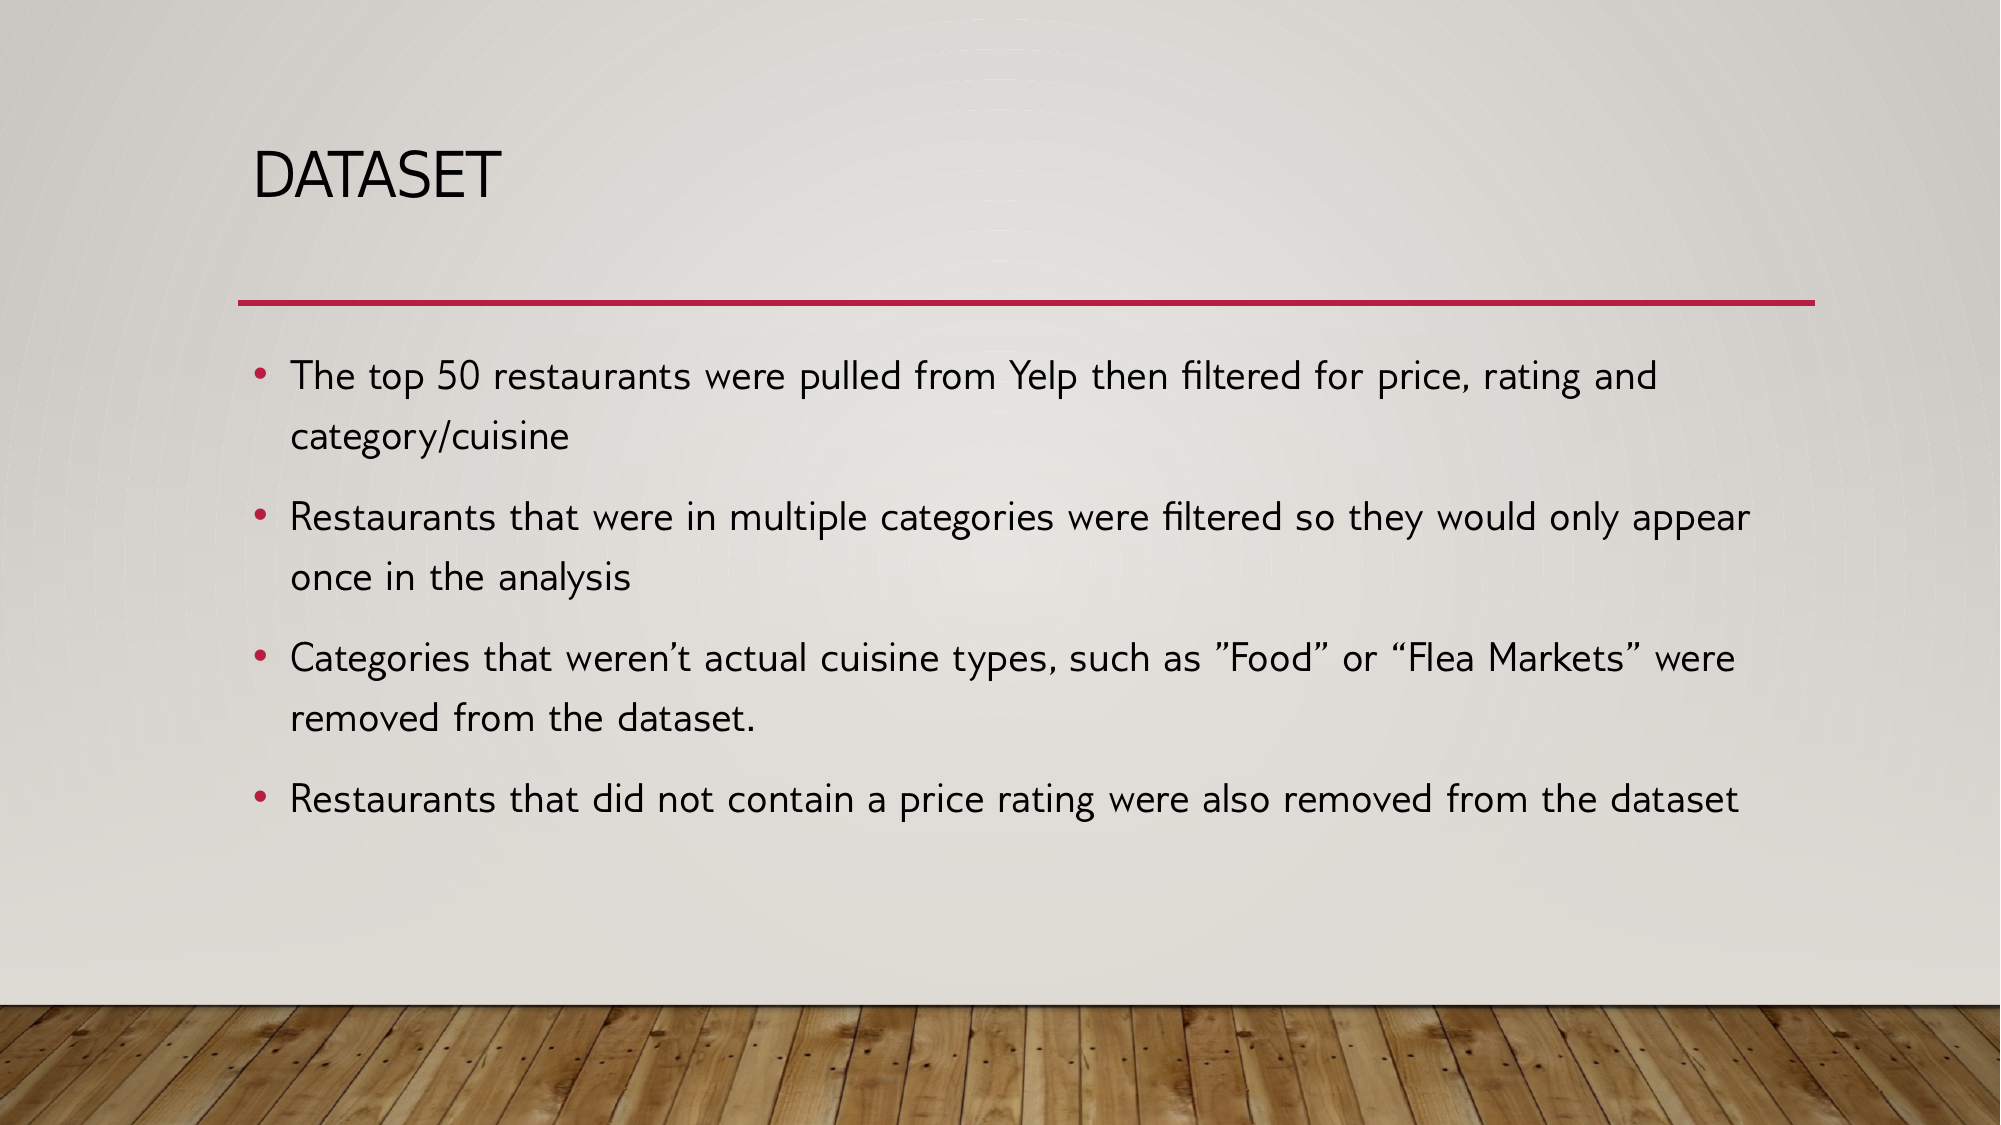

# Dataset
The top 50 restaurants were pulled from Yelp then filtered for price, rating and category/cuisine
Restaurants that were in multiple categories were filtered so they would only appear once in the analysis
Categories that weren’t actual cuisine types, such as ”Food” or “Flea Markets” were removed from the dataset.
Restaurants that did not contain a price rating were also removed from the dataset